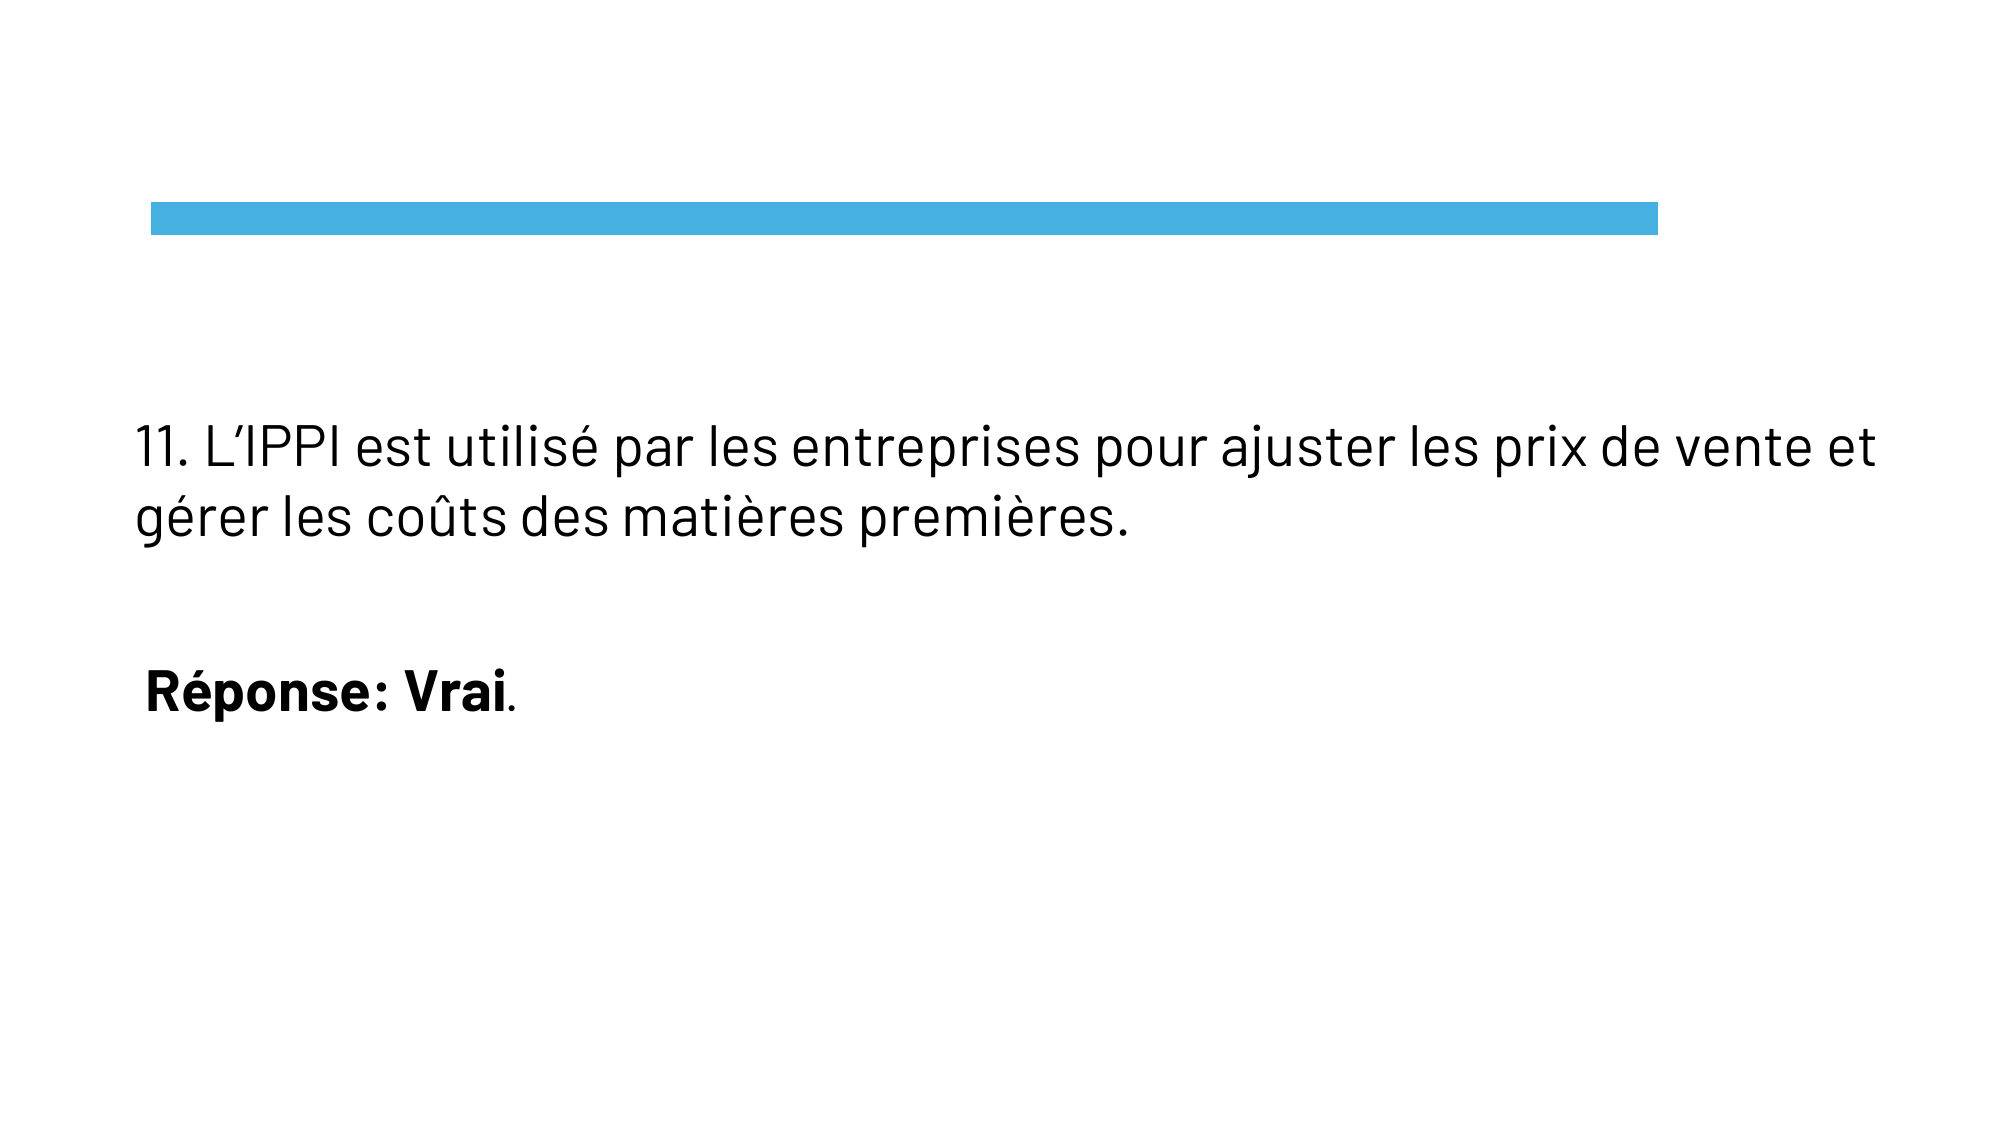

11. L’IPPI est utilisé par les entreprises pour ajuster les prix de vente et gérer les coûts des matières premières.
Réponse: Vrai.